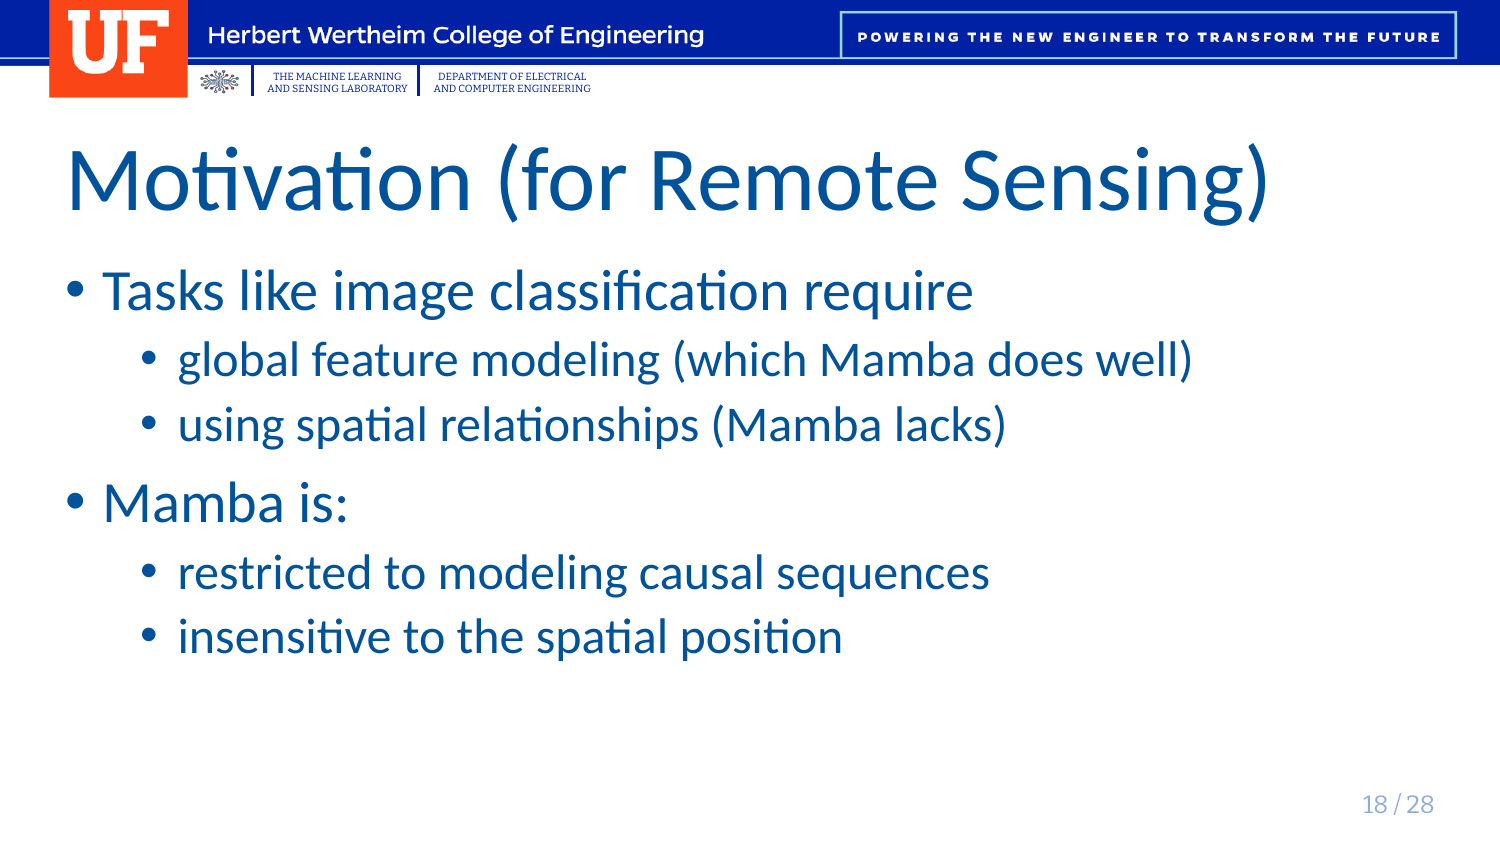

# Motivation (for Remote Sensing)
Tasks like image classification require
global feature modeling (which Mamba does well)
using spatial relationships (Mamba lacks)
Mamba is:
restricted to modeling causal sequences
insensitive to the spatial position

18 / 28